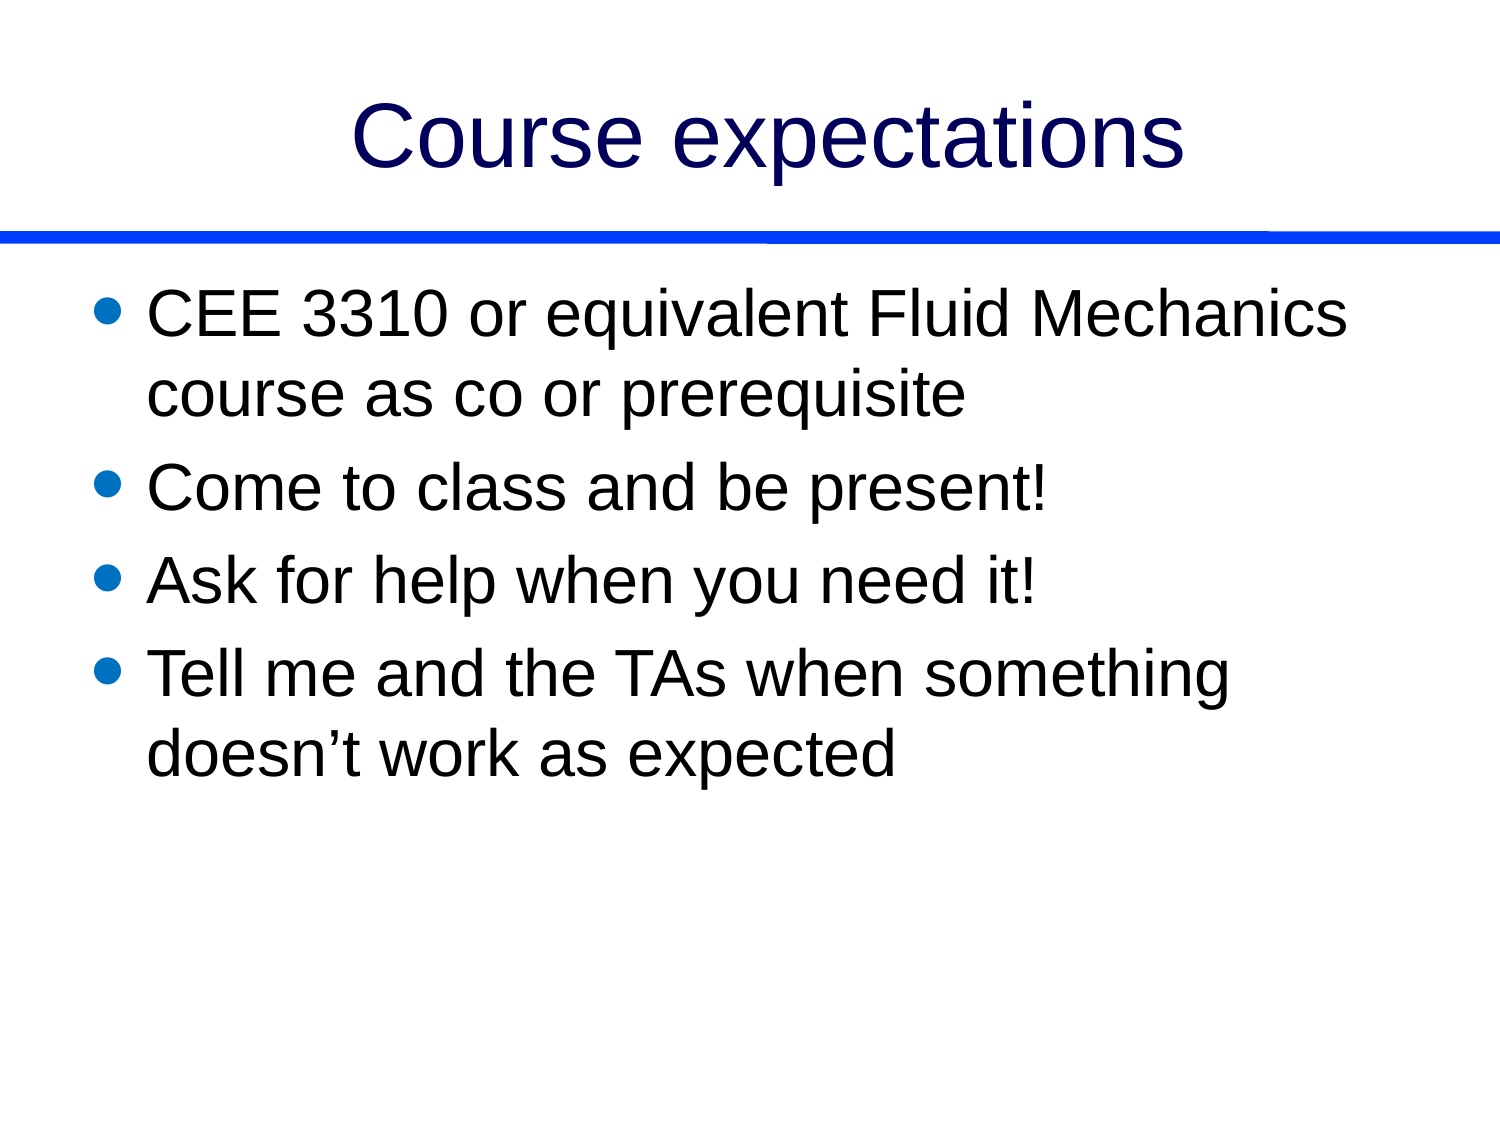

# Course expectations
CEE 3310 or equivalent Fluid Mechanics course as co or prerequisite
Come to class and be present!
Ask for help when you need it!
Tell me and the TAs when something doesn’t work as expected